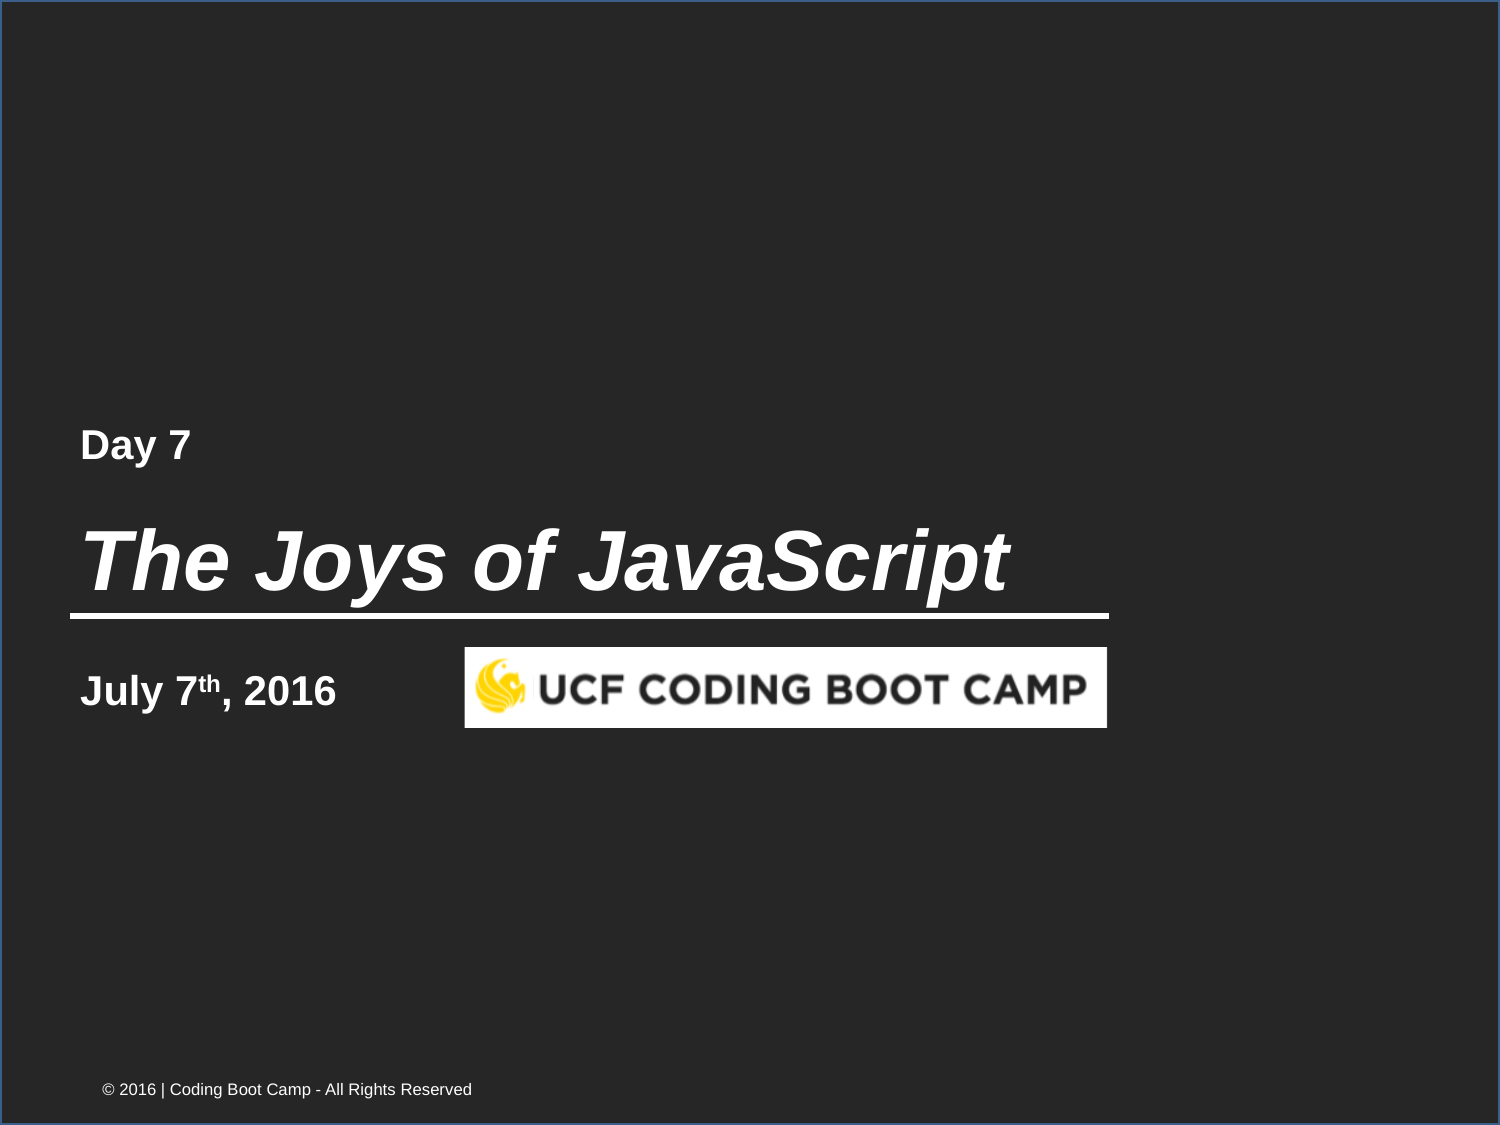

Day 7
# The Joys of JavaScript
July 7th, 2016